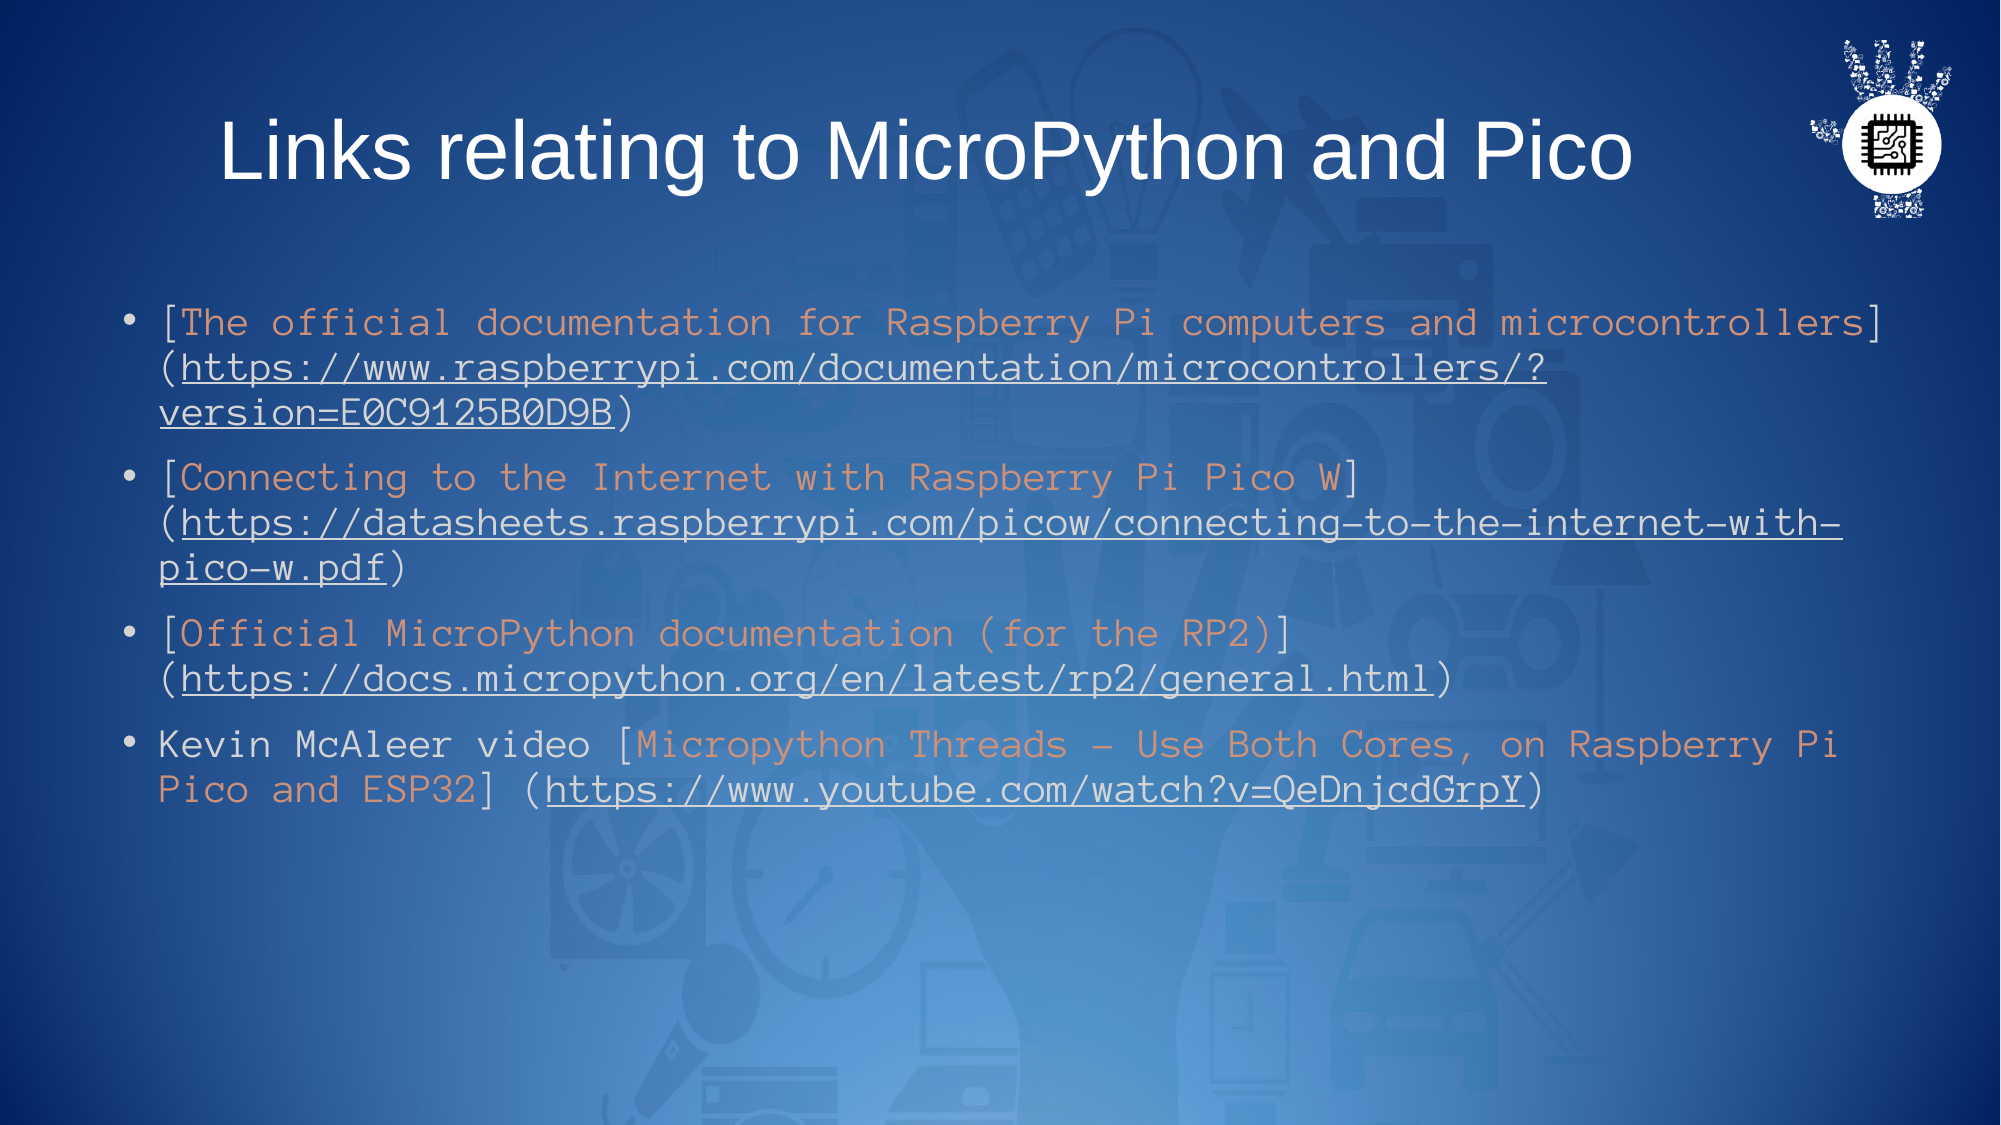

# Links relating to MicroPython and Pico
[The official documentation for Raspberry Pi computers and microcontrollers] (https://www.raspberrypi.com/documentation/microcontrollers/?version=E0C9125B0D9B)
[Connecting to the Internet with Raspberry Pi Pico W] (https://datasheets.raspberrypi.com/picow/connecting-to-the-internet-with-pico-w.pdf)
[Official MicroPython documentation (for the RP2)] (https://docs.micropython.org/en/latest/rp2/general.html)
Kevin McAleer video [Micropython Threads - Use Both Cores, on Raspberry Pi Pico and ESP32] (https://www.youtube.com/watch?v=QeDnjcdGrpY)